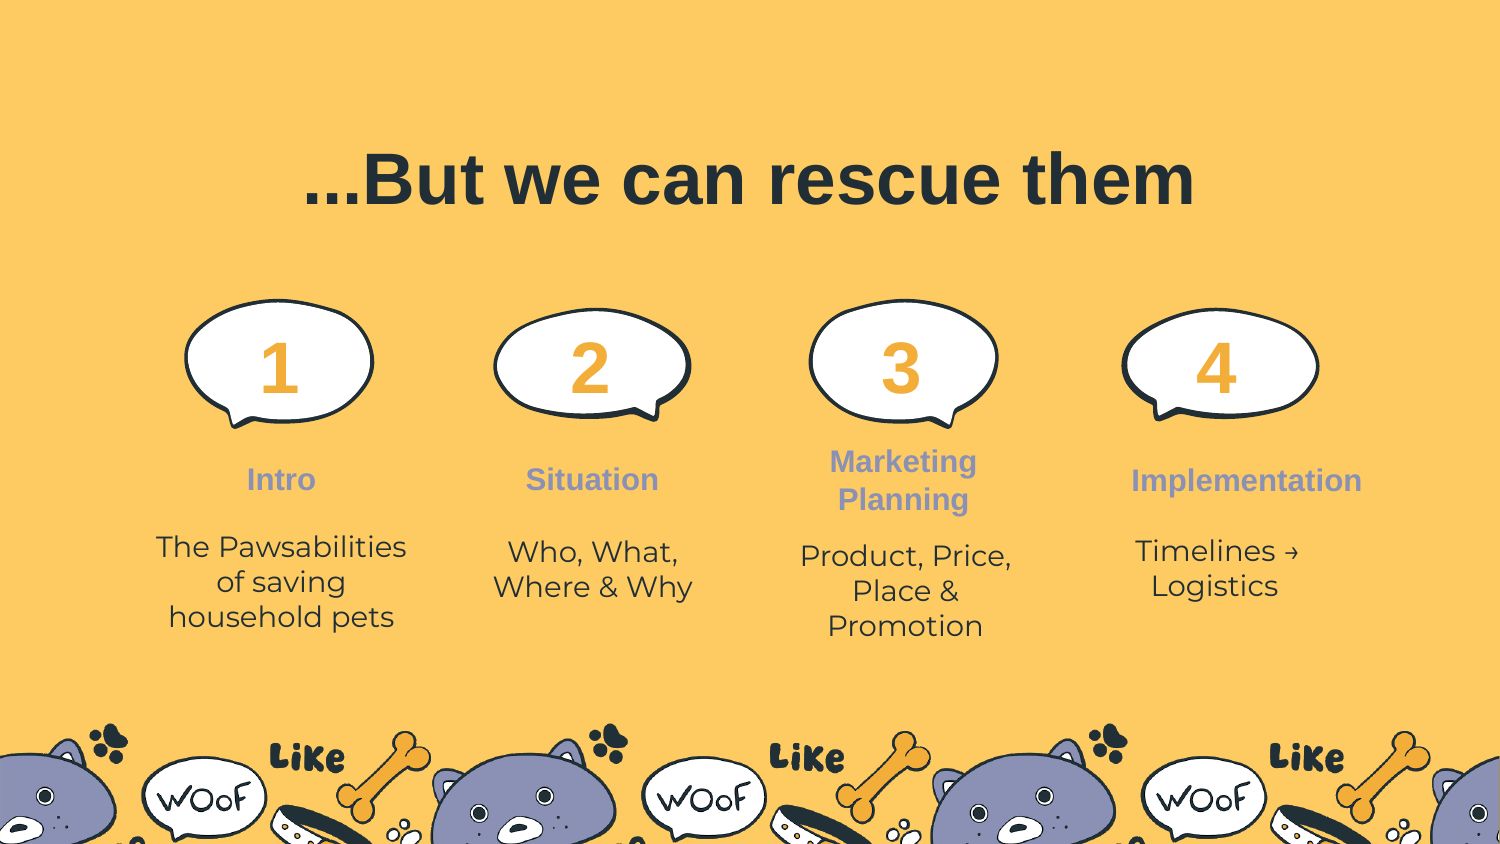

# ...But we can rescue them

2
1
3
4
Intro
Situation
Implementation
Marketing Planning
The Pawsabilities of saving household pets
Timelines → Logistics
Who, What, Where & Why
Product, Price, Place & Promotion